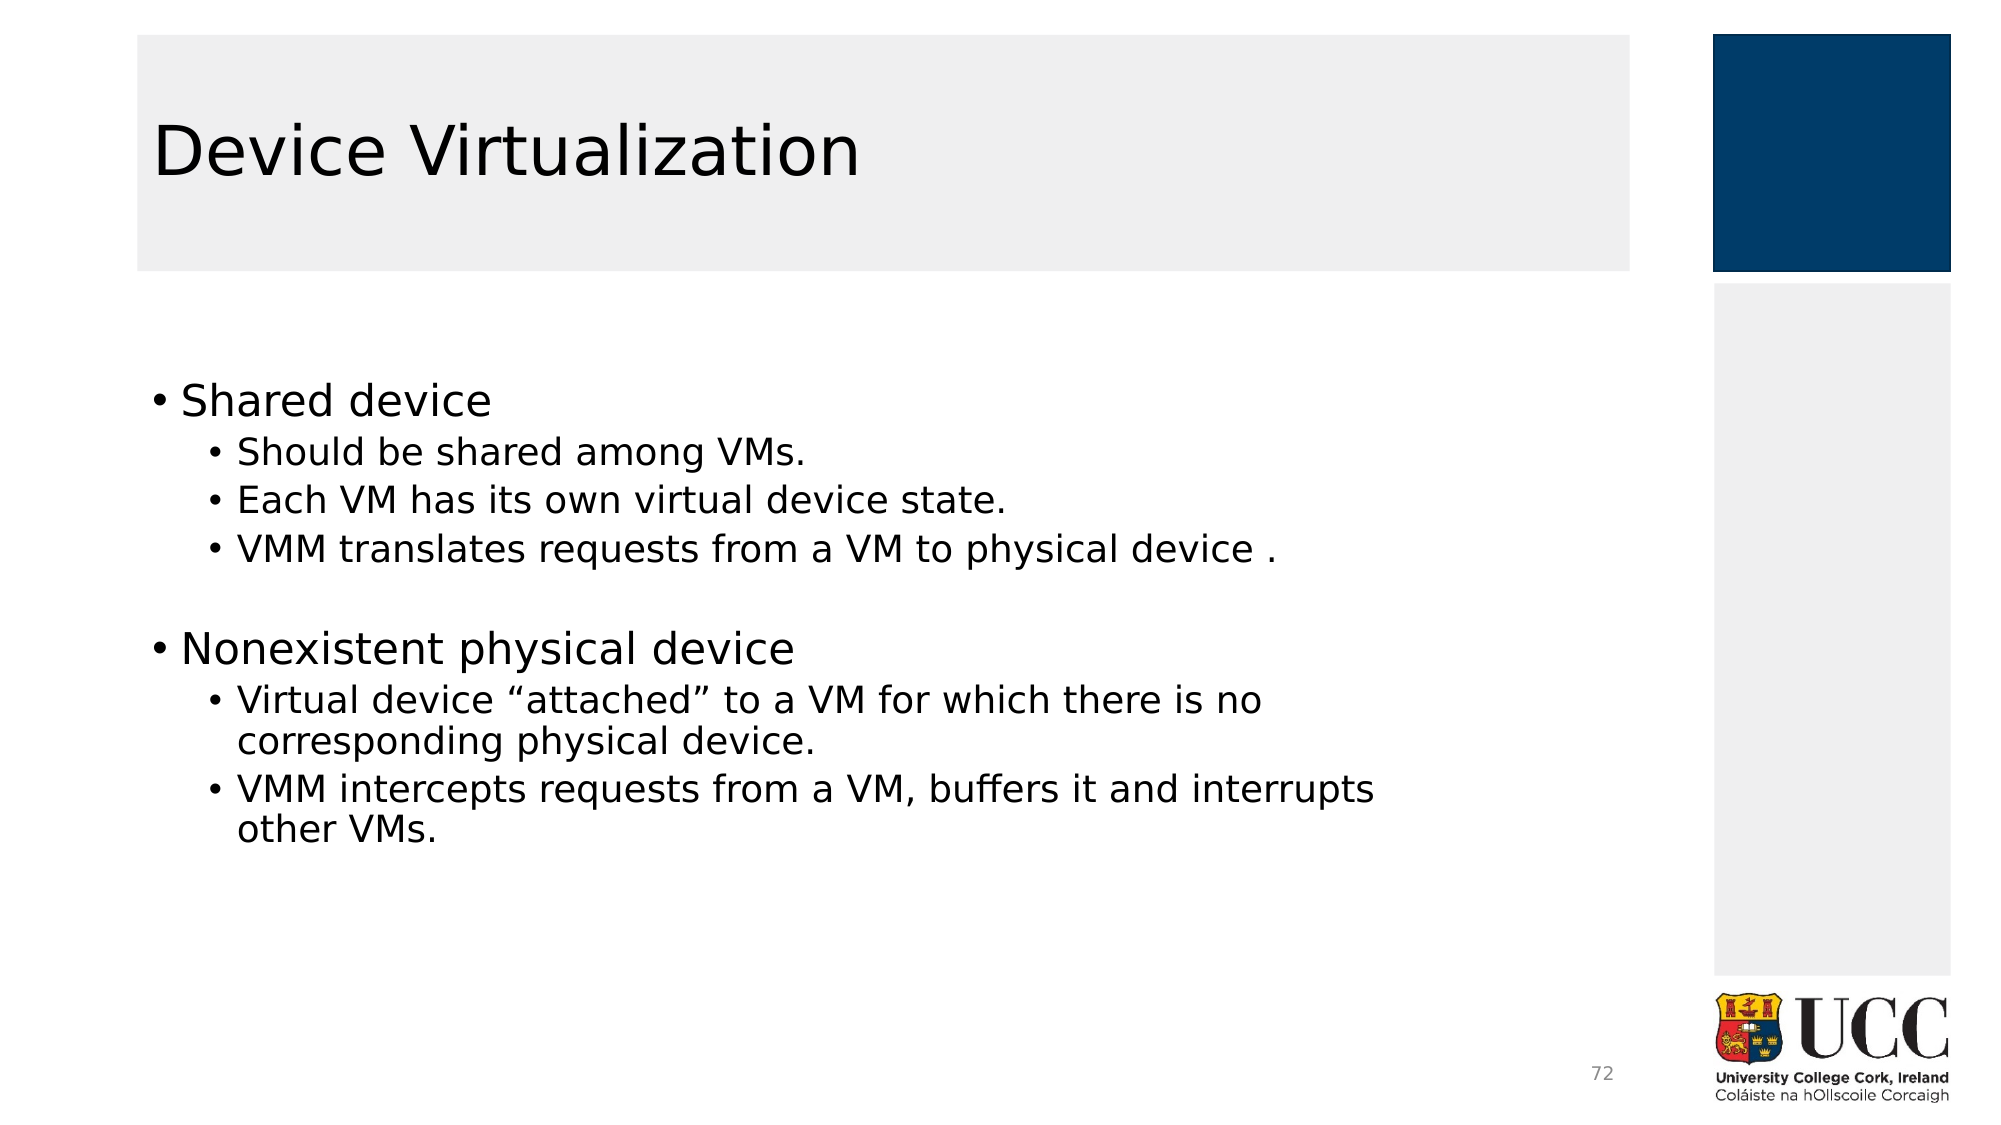

# Device Virtualization

Shared device
Should be shared among VMs.
Each VM has its own virtual device state.
VMM translates requests from a VM to physical device .
Nonexistent physical device
Virtual device “attached” to a VM for which there is no corresponding physical device.
VMM intercepts requests from a VM, buffers it and interrupts other VMs.
72